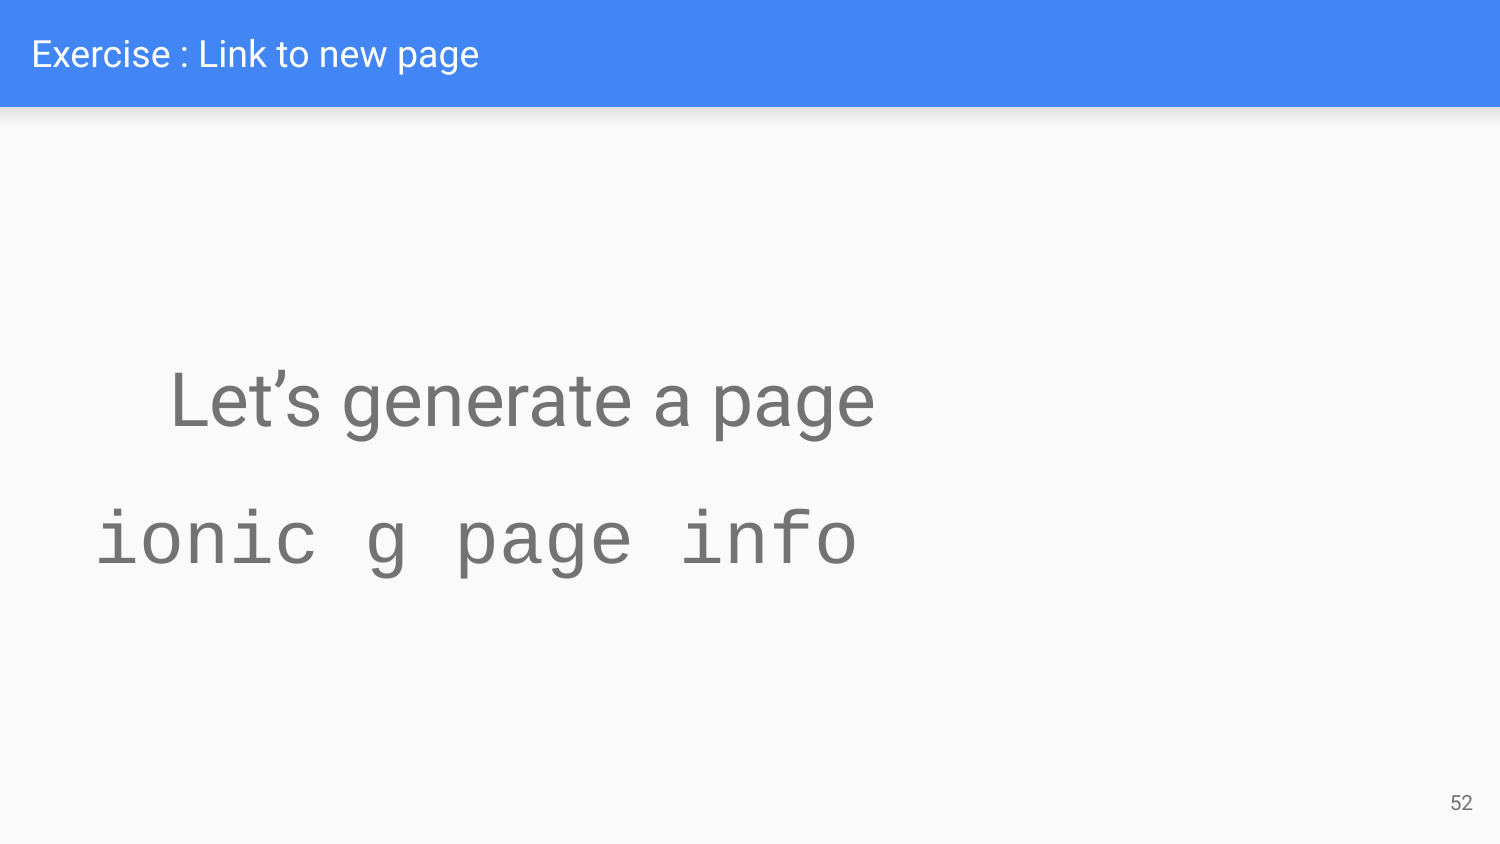

# Exercise : Link to new page

Let’s generate a page
ionic g page info
52